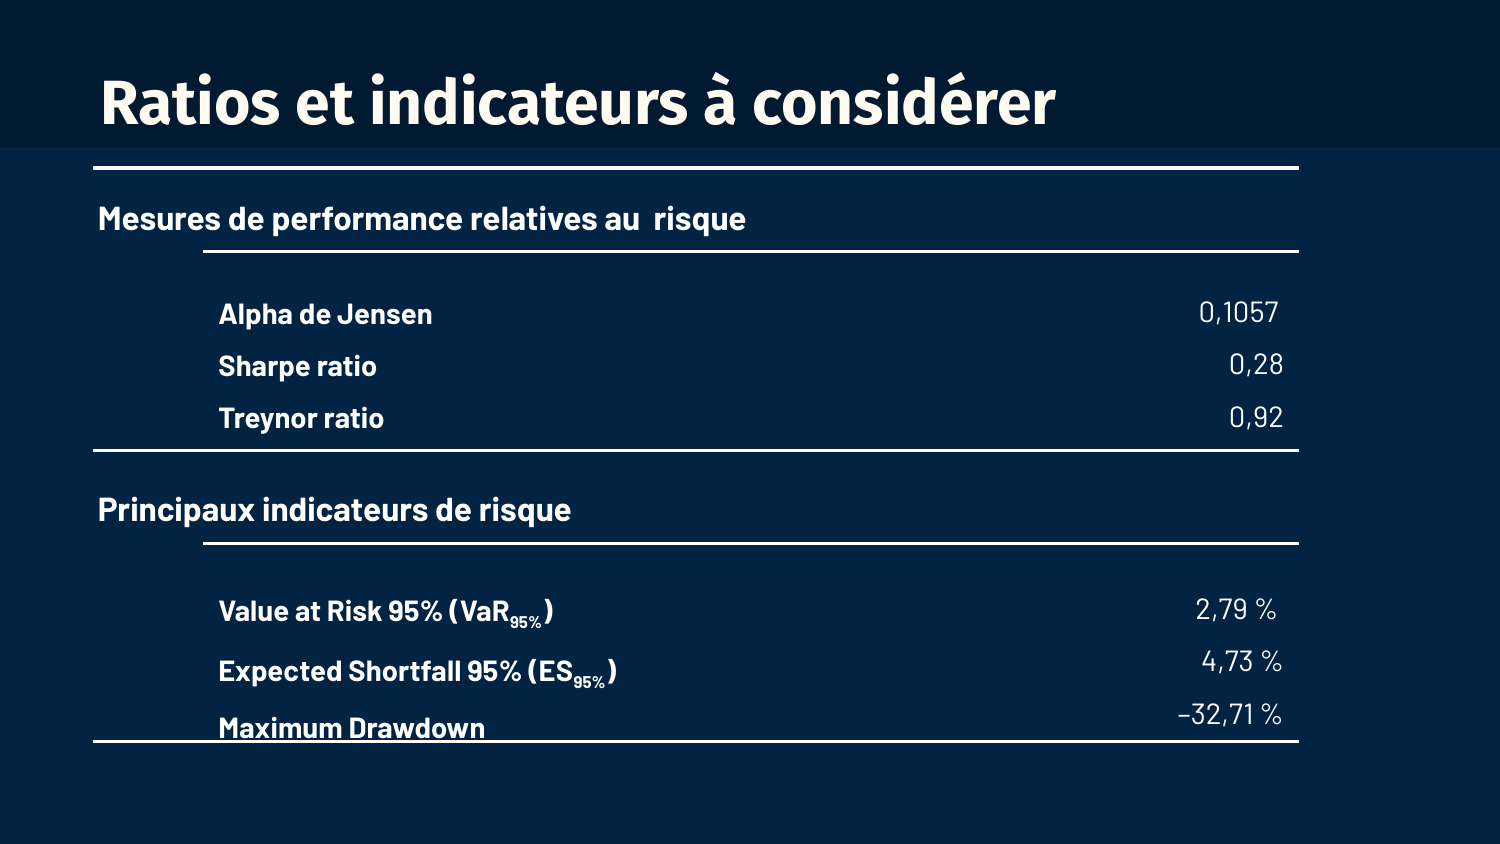

# Ratios et indicateurs à considérer
Mesures de performance relatives au  risque
0,1057
0,28
0,92
Alpha de Jensen
Sharpe ratio
Treynor ratio
Principaux indicateurs de risque
Value at Risk 95% (VaR95%)
Expected Shortfall 95% (ES95%)
Maximum Drawdown
 2,79 %
4,73 %
–32,71 %